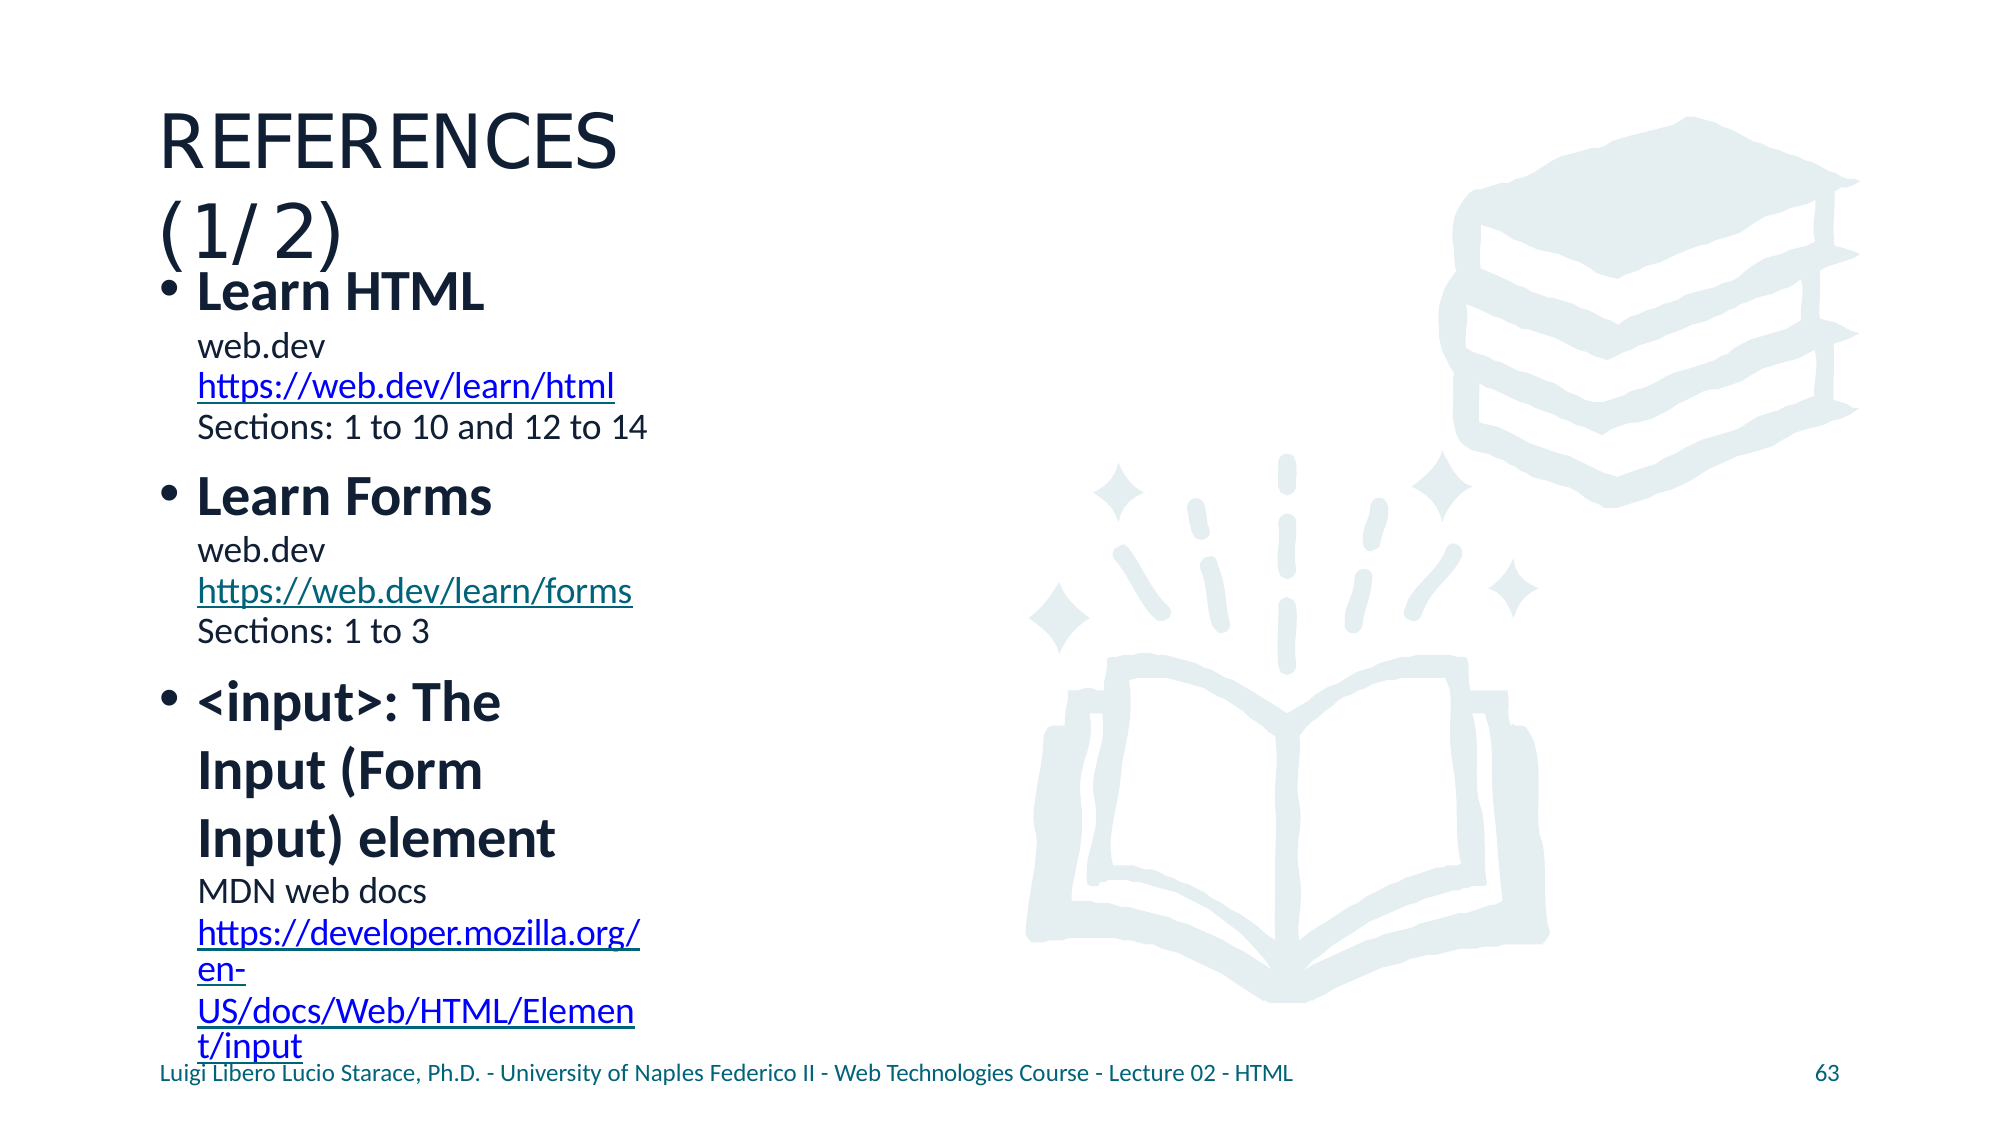

# REFERENCES (1/2)

Learn HTML
web.dev https://web.dev/learn/html Sections: 1 to 10 and 12 to 14
Learn Forms
web.dev https://web.dev/learn/forms Sections: 1 to 3
<input>: The Input (Form Input) element
MDN web docs
https://developer.mozilla.org/en-US/docs/Web/HTML/Element/input

Luigi Libero Lucio Starace, Ph.D. - University of Naples Federico II - Web Technologies Course - Lecture 02 - HTML
63